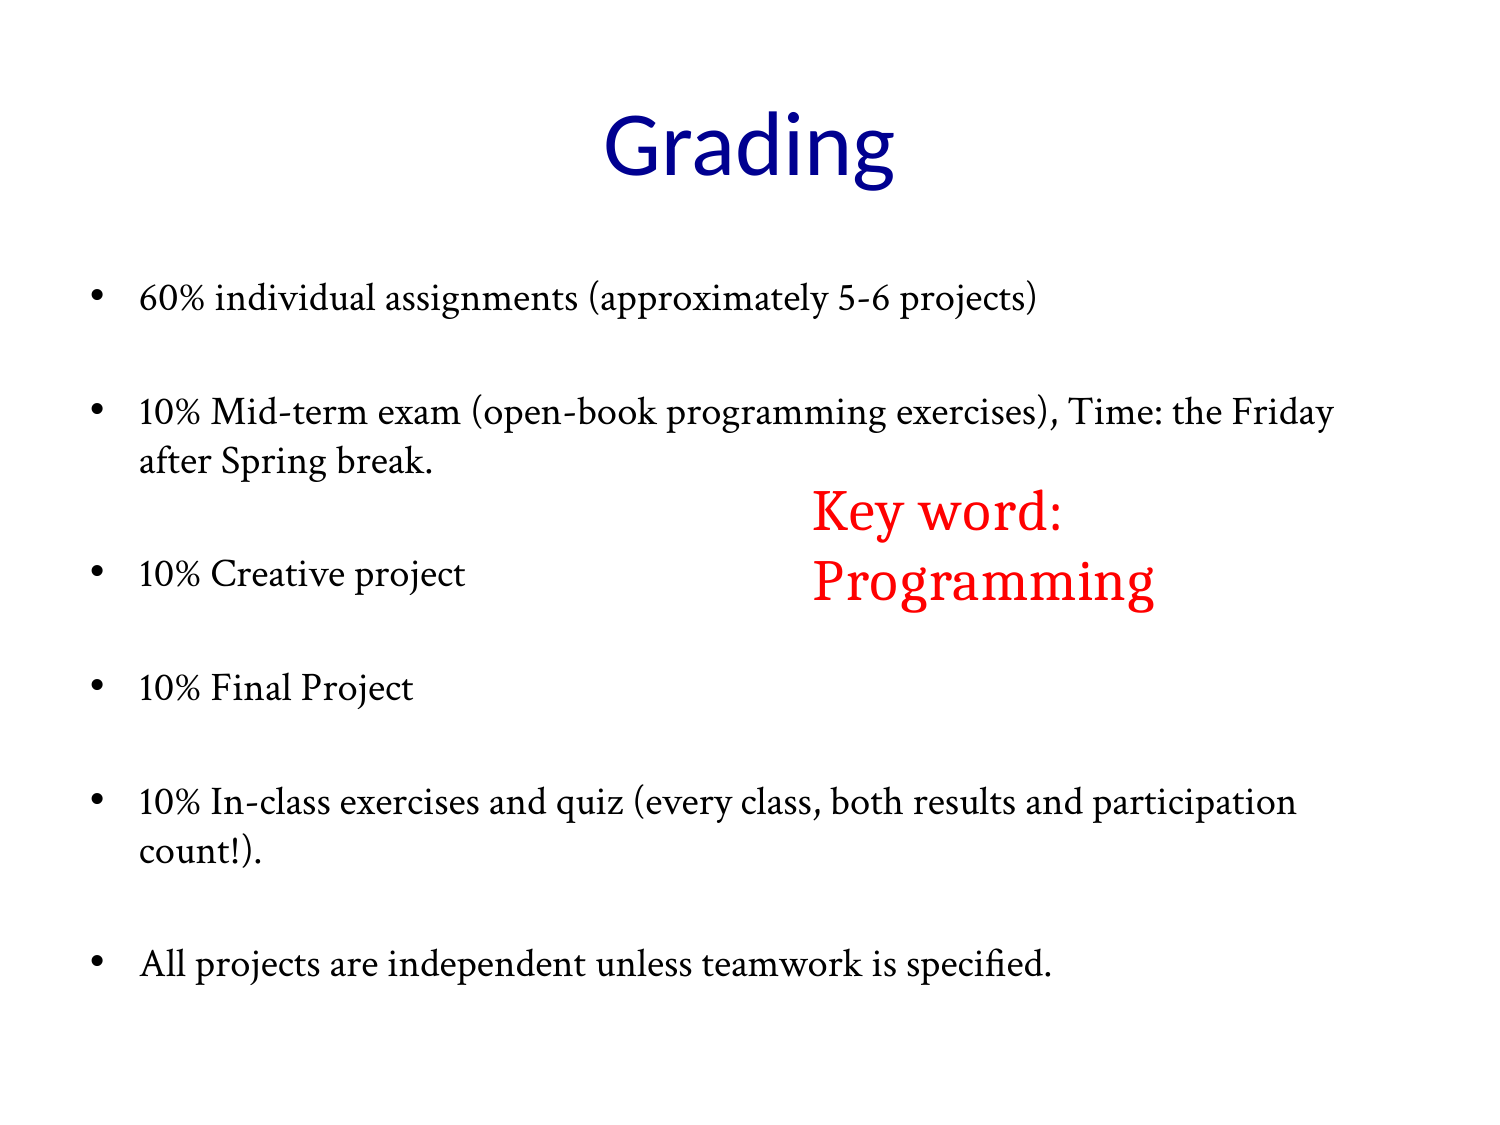

# Grading
60% individual assignments (approximately 5-6 projects)

10% Mid-term exam (open-book programming exercises), Time: the Friday after Spring break.

10% Creative project

10% Final Project

10% In-class exercises and quiz (every class, both results and participation count!).

All projects are independent unless teamwork is specified.
Key word: Programming